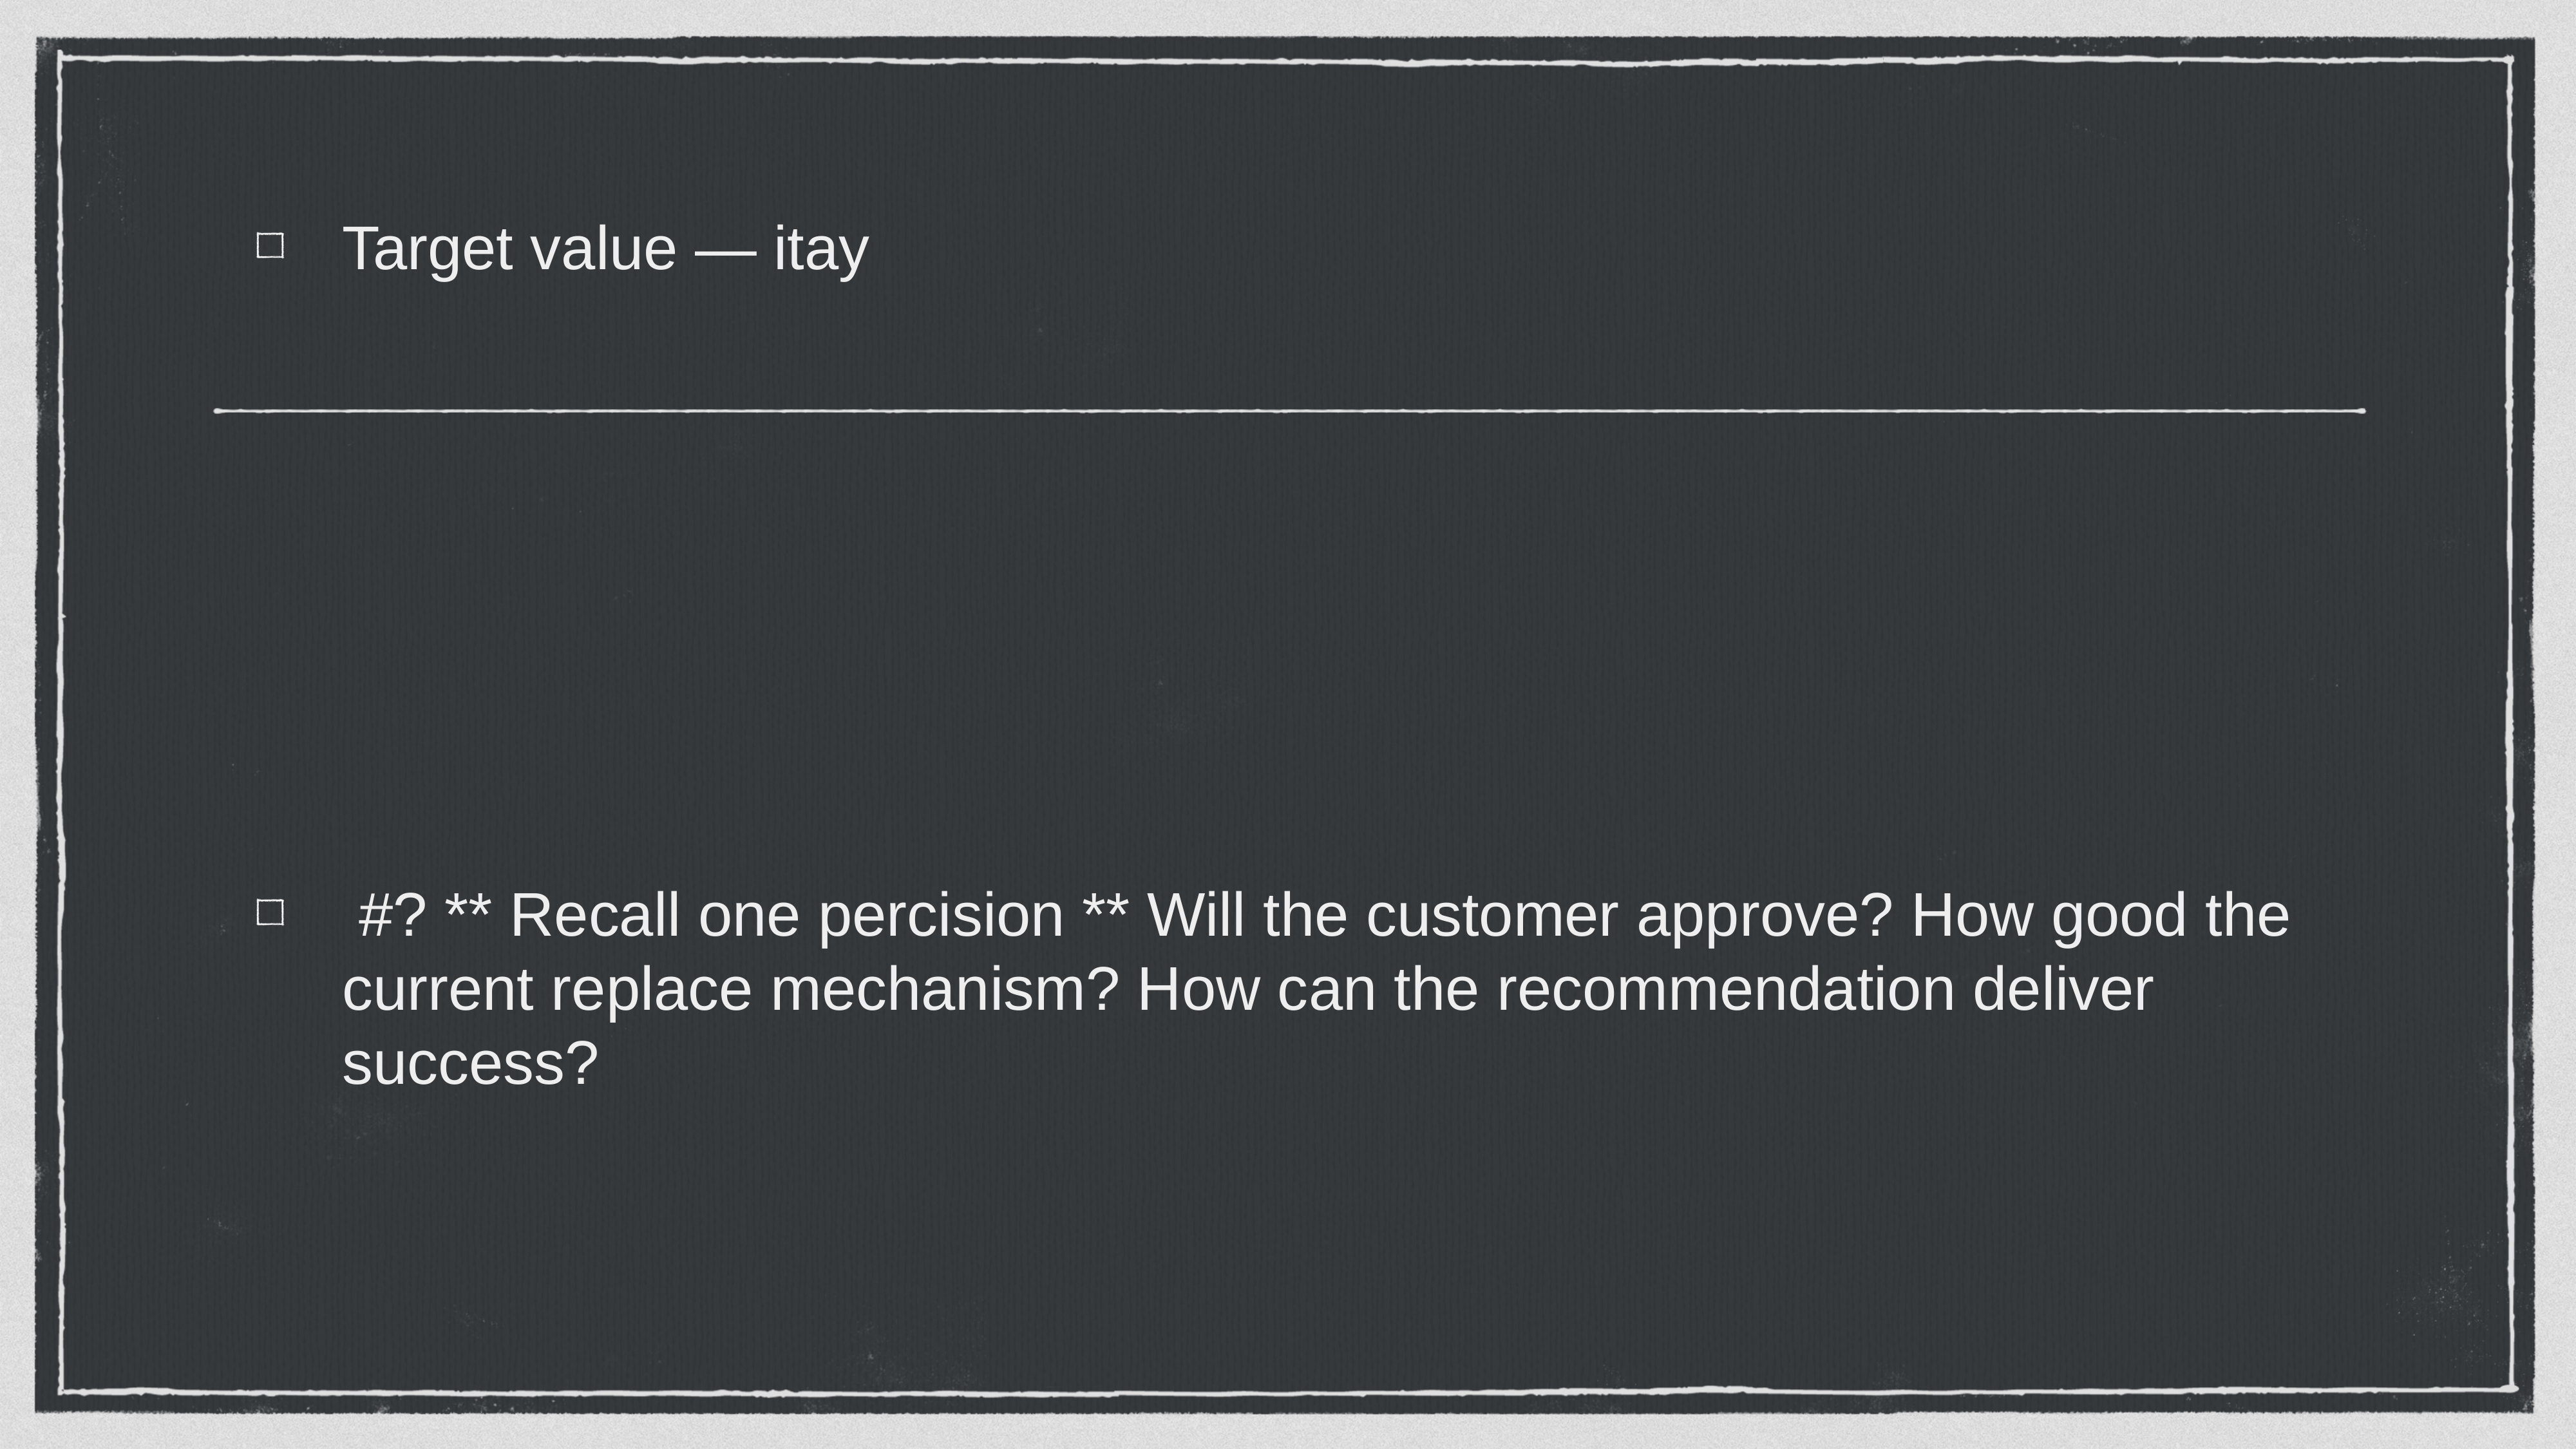

# Target value — itay

 #? ** Recall one percision ** Will the customer approve? How good the current replace mechanism? How can the recommendation deliver success?